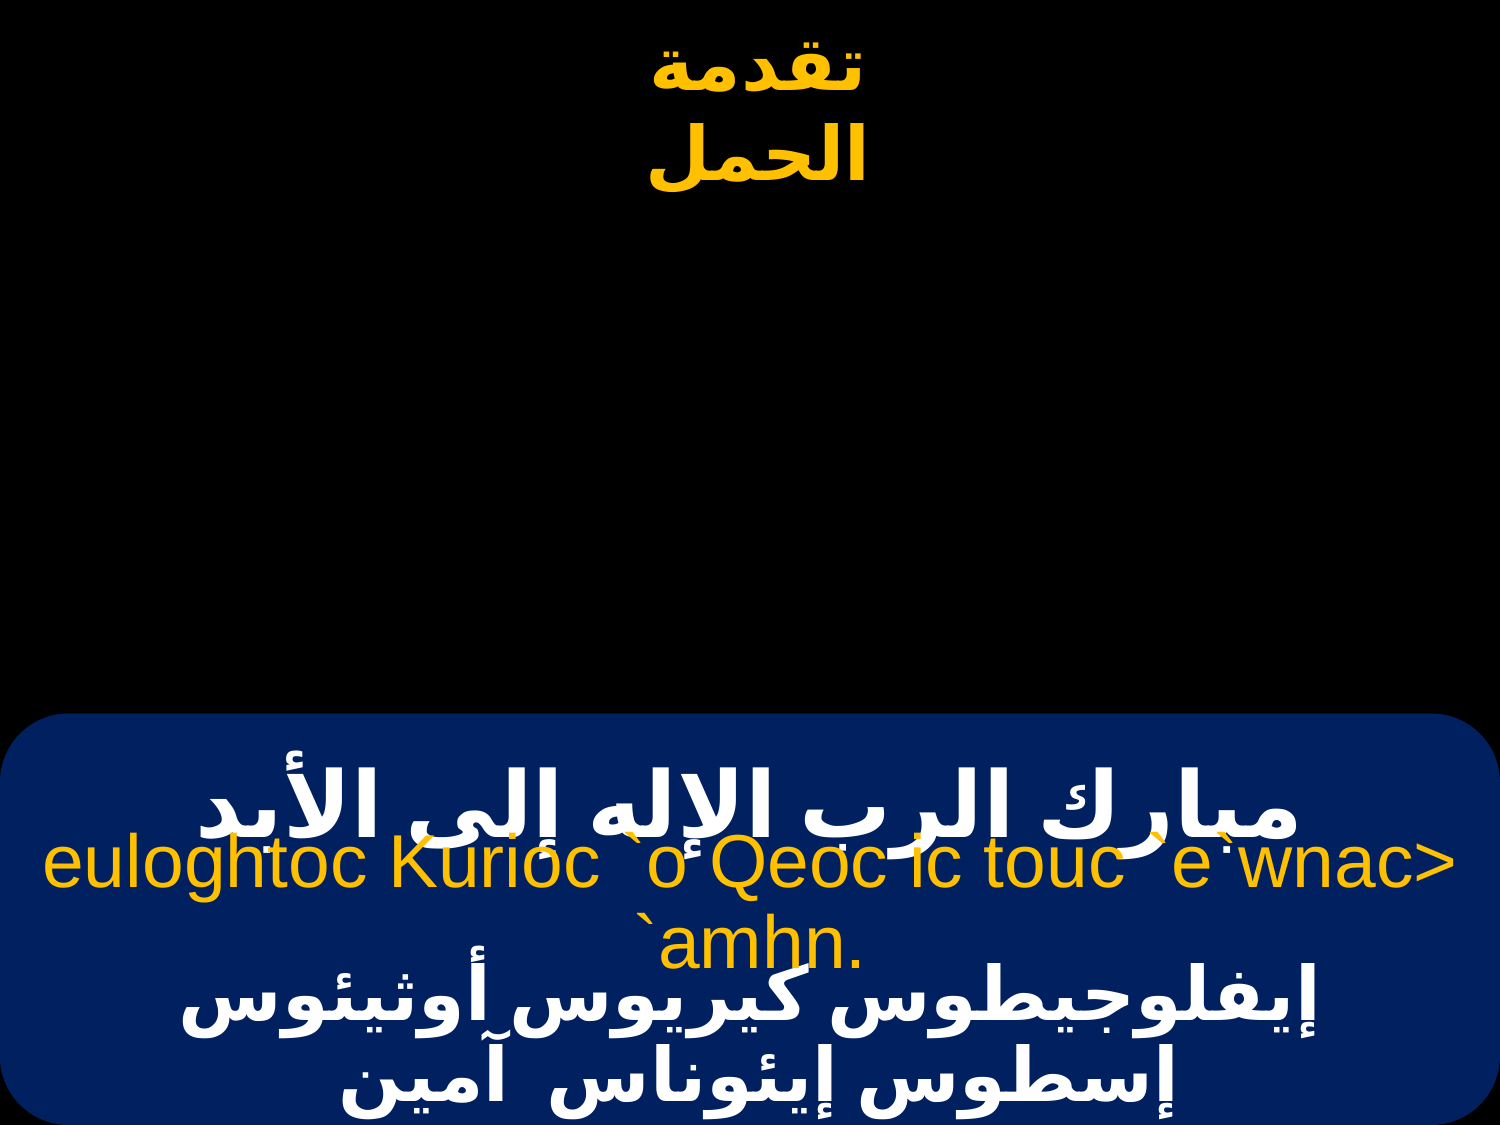

# مبارك الرب الإله إلى الأبد
euloghtoc Kurioc `o Qeoc ic touc `e`wnac> `amhn.
إيفلوجيطوس كيريوس أوثيئوس إسطوس إيئوناس  آمين